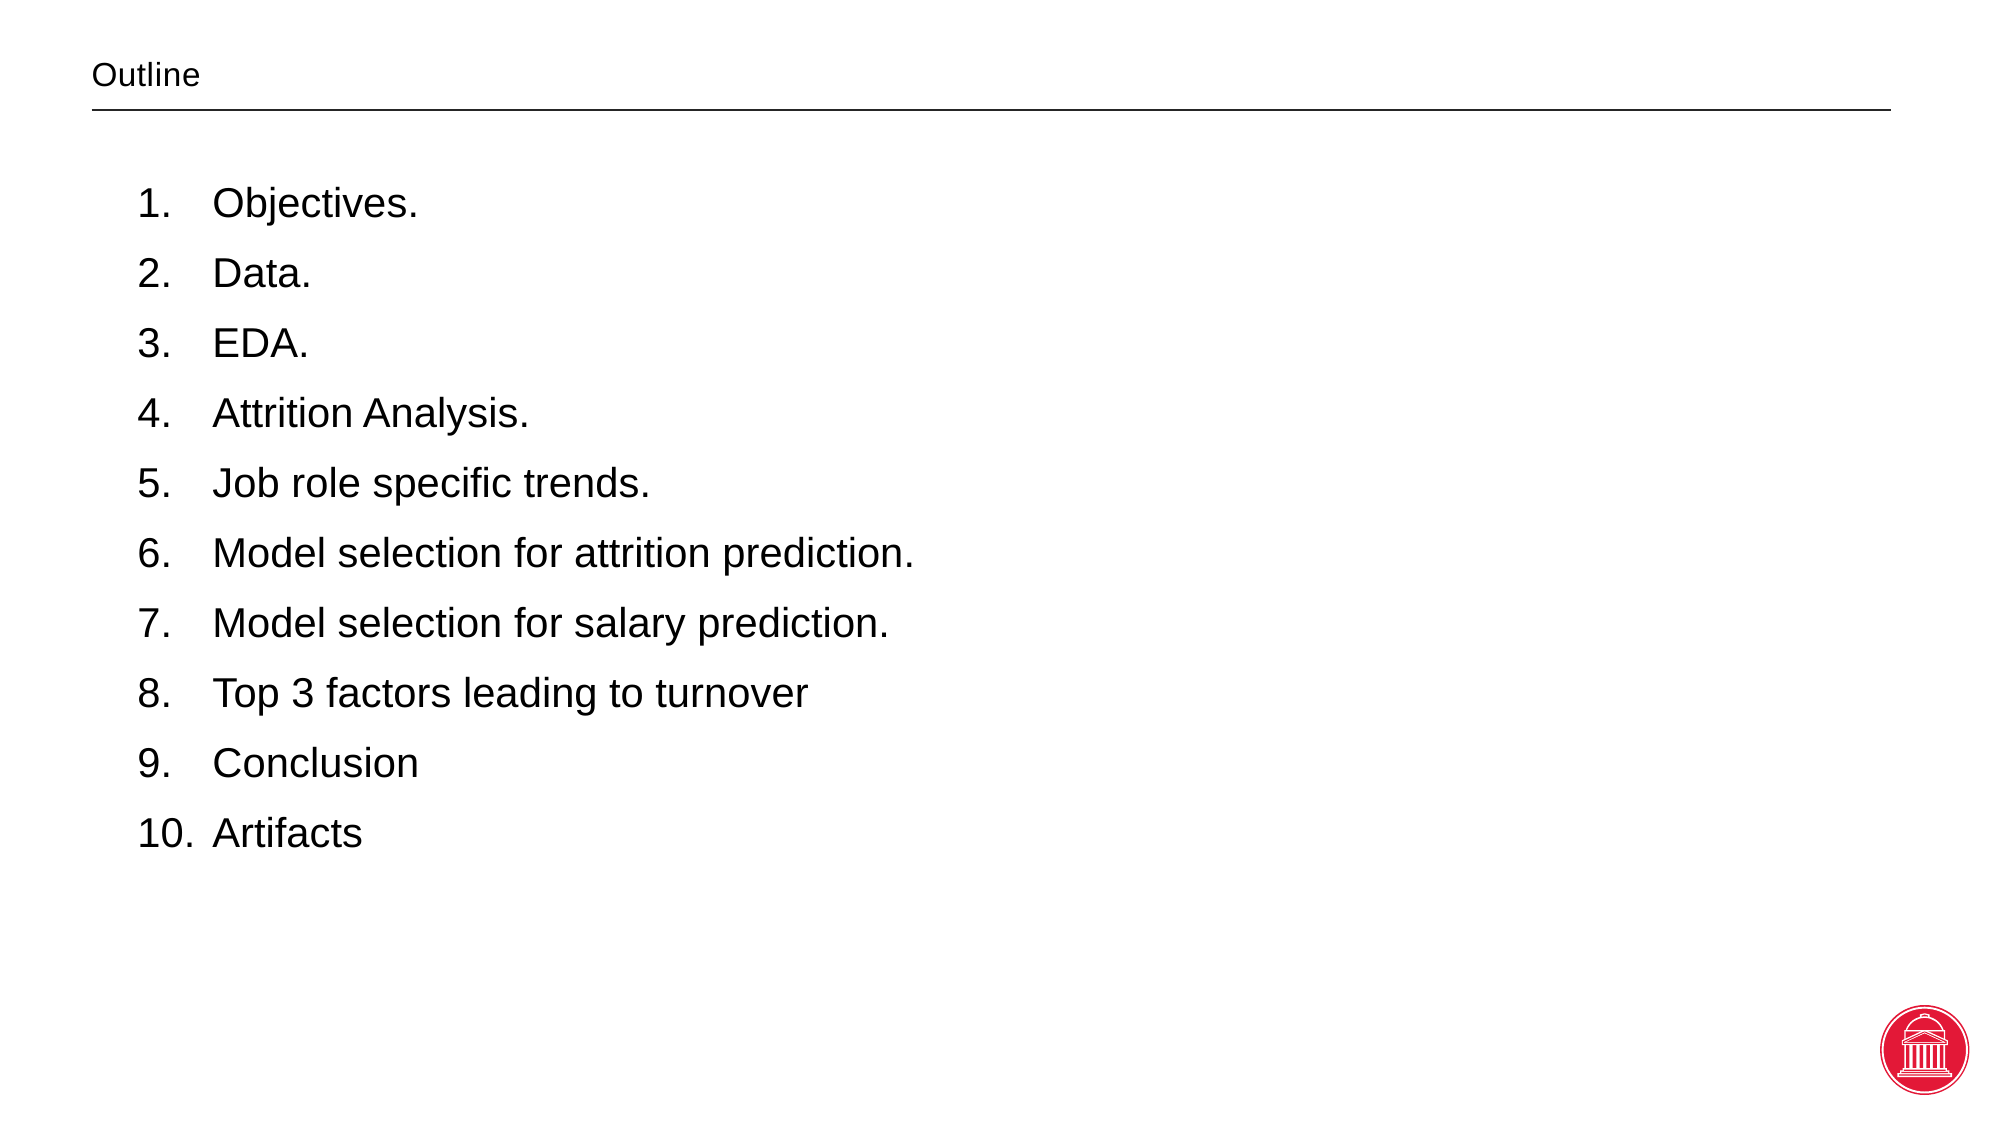

# Outline
Objectives.
Data.
EDA.
Attrition Analysis.
Job role specific trends.
Model selection for attrition prediction.
Model selection for salary prediction.
Top 3 factors leading to turnover
Conclusion
Artifacts